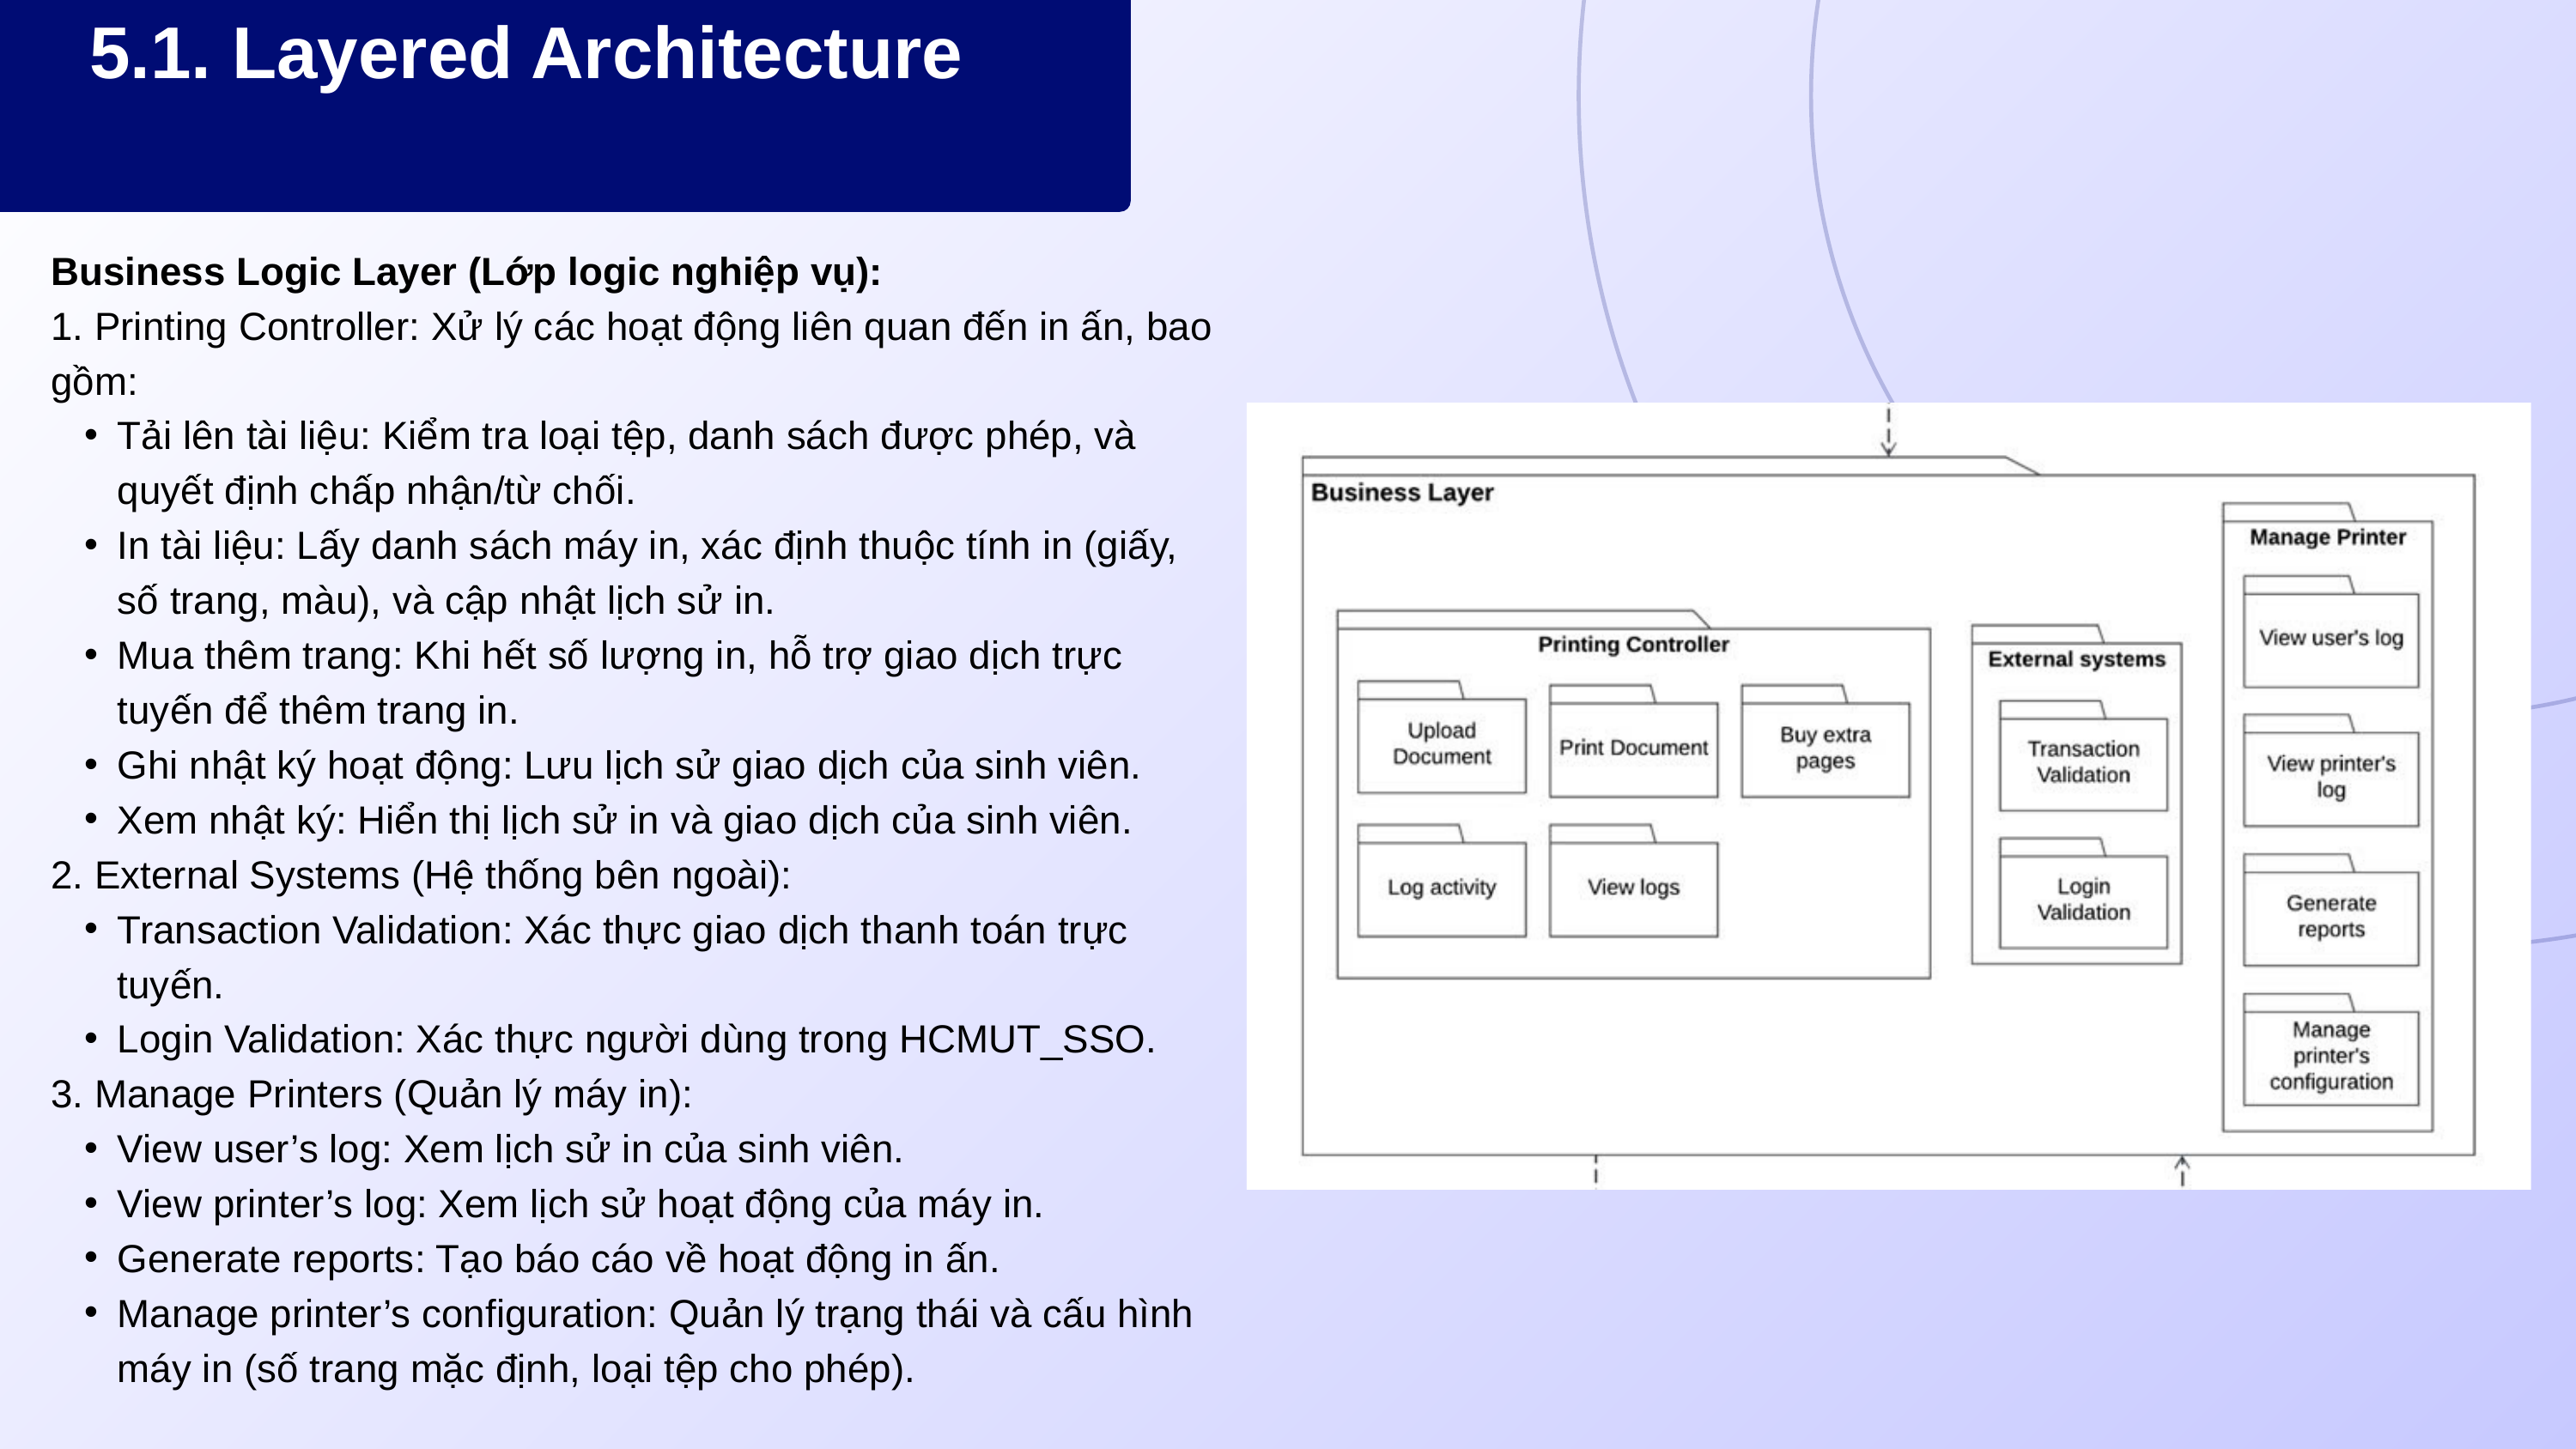

5.1. Layered Architecture
Business Logic Layer (Lớp logic nghiệp vụ):
1. Printing Controller: Xử lý các hoạt động liên quan đến in ấn, bao gồm:
Tải lên tài liệu: Kiểm tra loại tệp, danh sách được phép, và quyết định chấp nhận/từ chối.
In tài liệu: Lấy danh sách máy in, xác định thuộc tính in (giấy, số trang, màu), và cập nhật lịch sử in.
Mua thêm trang: Khi hết số lượng in, hỗ trợ giao dịch trực tuyến để thêm trang in.
Ghi nhật ký hoạt động: Lưu lịch sử giao dịch của sinh viên.
Xem nhật ký: Hiển thị lịch sử in và giao dịch của sinh viên.
2. External Systems (Hệ thống bên ngoài):
Transaction Validation: Xác thực giao dịch thanh toán trực tuyến.
Login Validation: Xác thực người dùng trong HCMUT_SSO.
3. Manage Printers (Quản lý máy in):
View user’s log: Xem lịch sử in của sinh viên.
View printer’s log: Xem lịch sử hoạt động của máy in.
Generate reports: Tạo báo cáo về hoạt động in ấn.
Manage printer’s configuration: Quản lý trạng thái và cấu hình máy in (số trang mặc định, loại tệp cho phép).